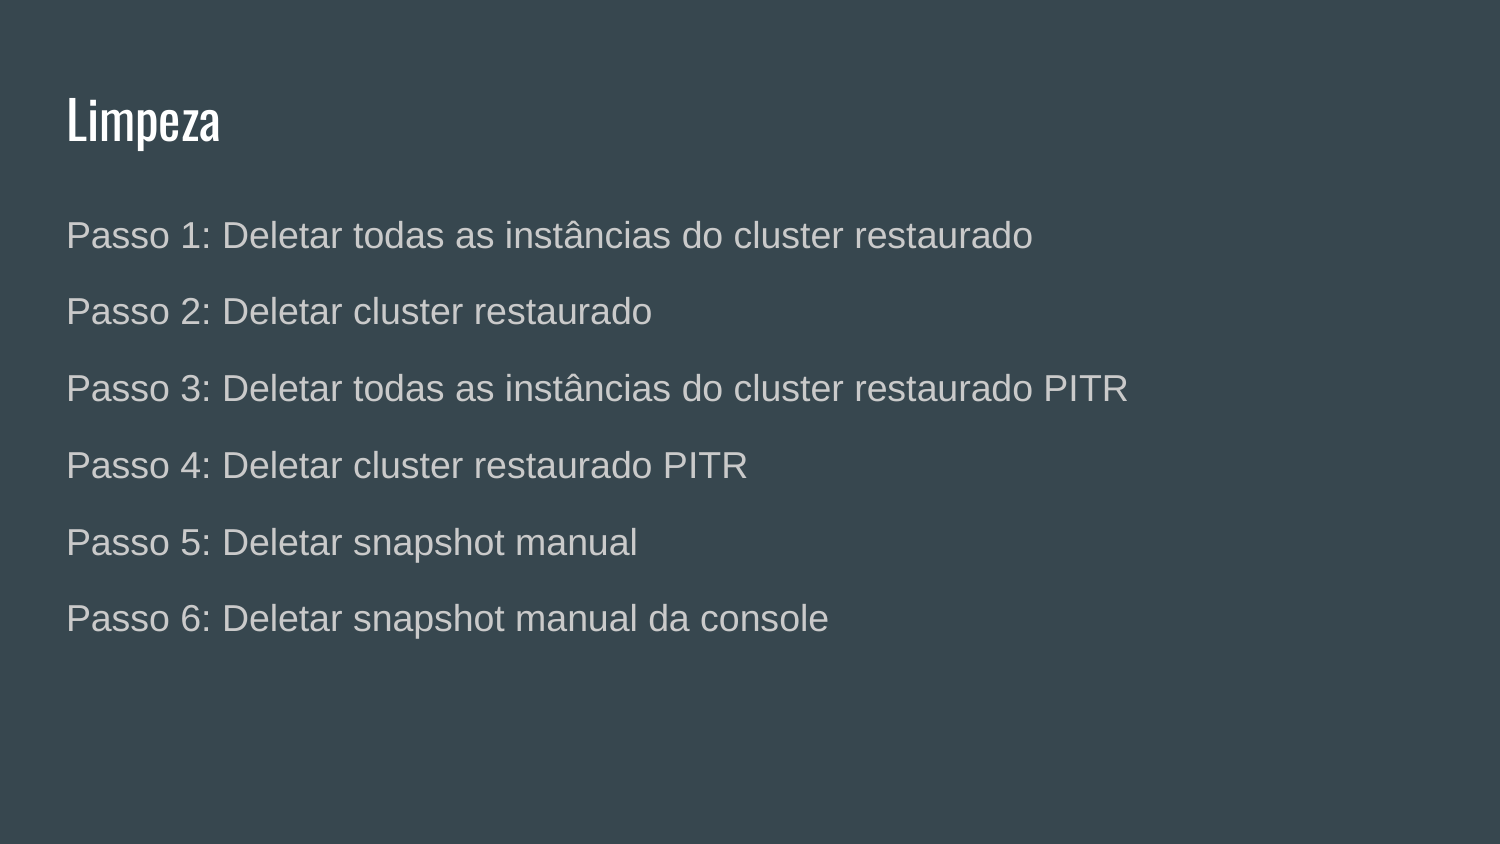

# Limpeza
Passo 1: Deletar todas as instâncias do cluster restaurado
Passo 2: Deletar cluster restaurado
Passo 3: Deletar todas as instâncias do cluster restaurado PITR
Passo 4: Deletar cluster restaurado PITR
Passo 5: Deletar snapshot manual
Passo 6: Deletar snapshot manual da console